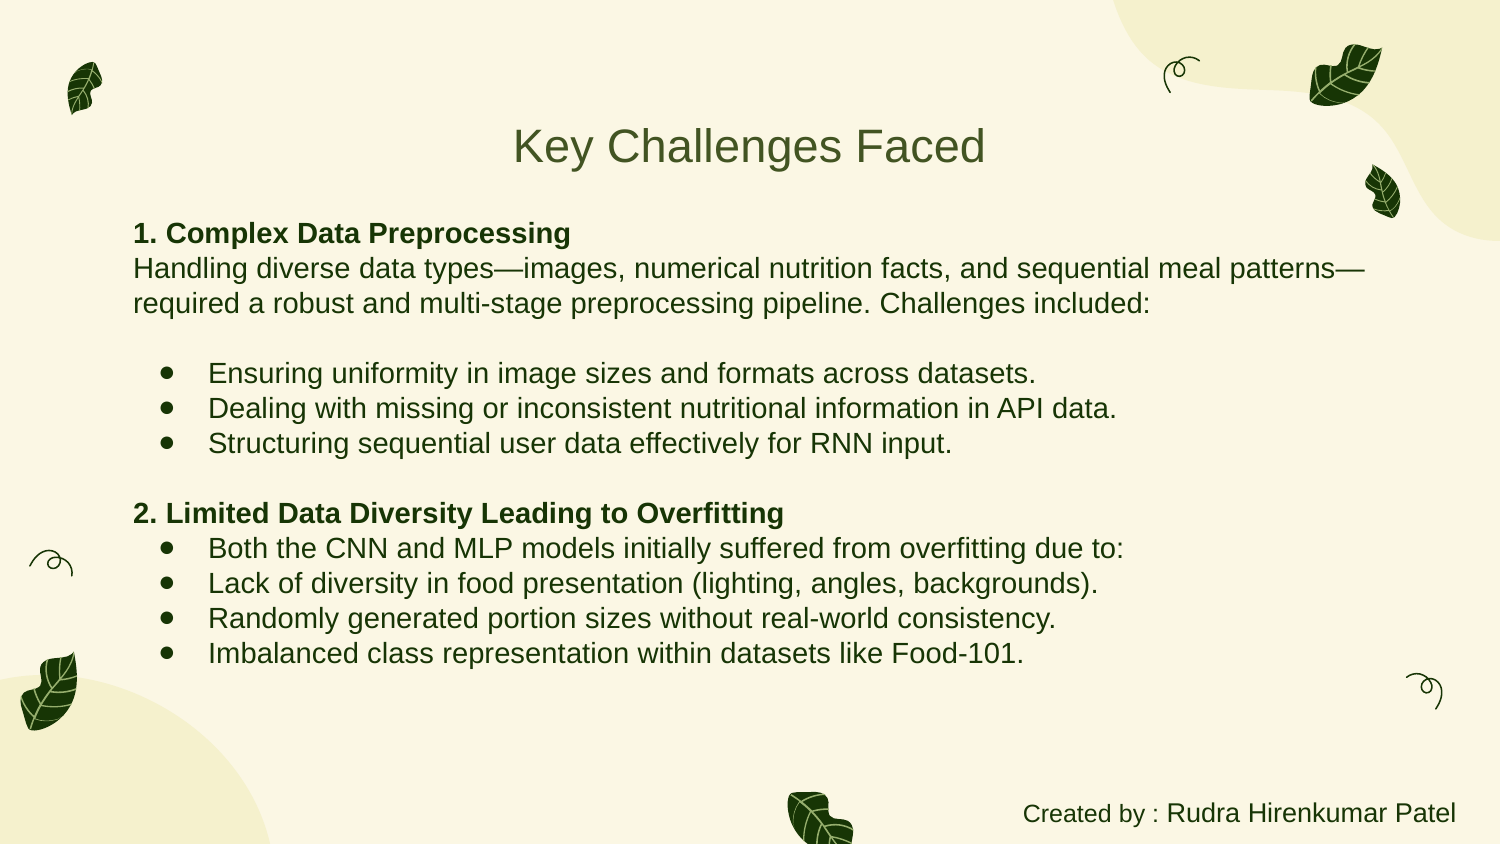

# Key Challenges Faced

1. Complex Data Preprocessing
Handling diverse data types—images, numerical nutrition facts, and sequential meal patterns—required a robust and multi-stage preprocessing pipeline. Challenges included:

Ensuring uniformity in image sizes and formats across datasets.
Dealing with missing or inconsistent nutritional information in API data.
Structuring sequential user data effectively for RNN input.

2. Limited Data Diversity Leading to Overfitting
Both the CNN and MLP models initially suffered from overfitting due to:
Lack of diversity in food presentation (lighting, angles, backgrounds).
Randomly generated portion sizes without real-world consistency.
Imbalanced class representation within datasets like Food-101.

Created by : Rudra Hirenkumar Patel